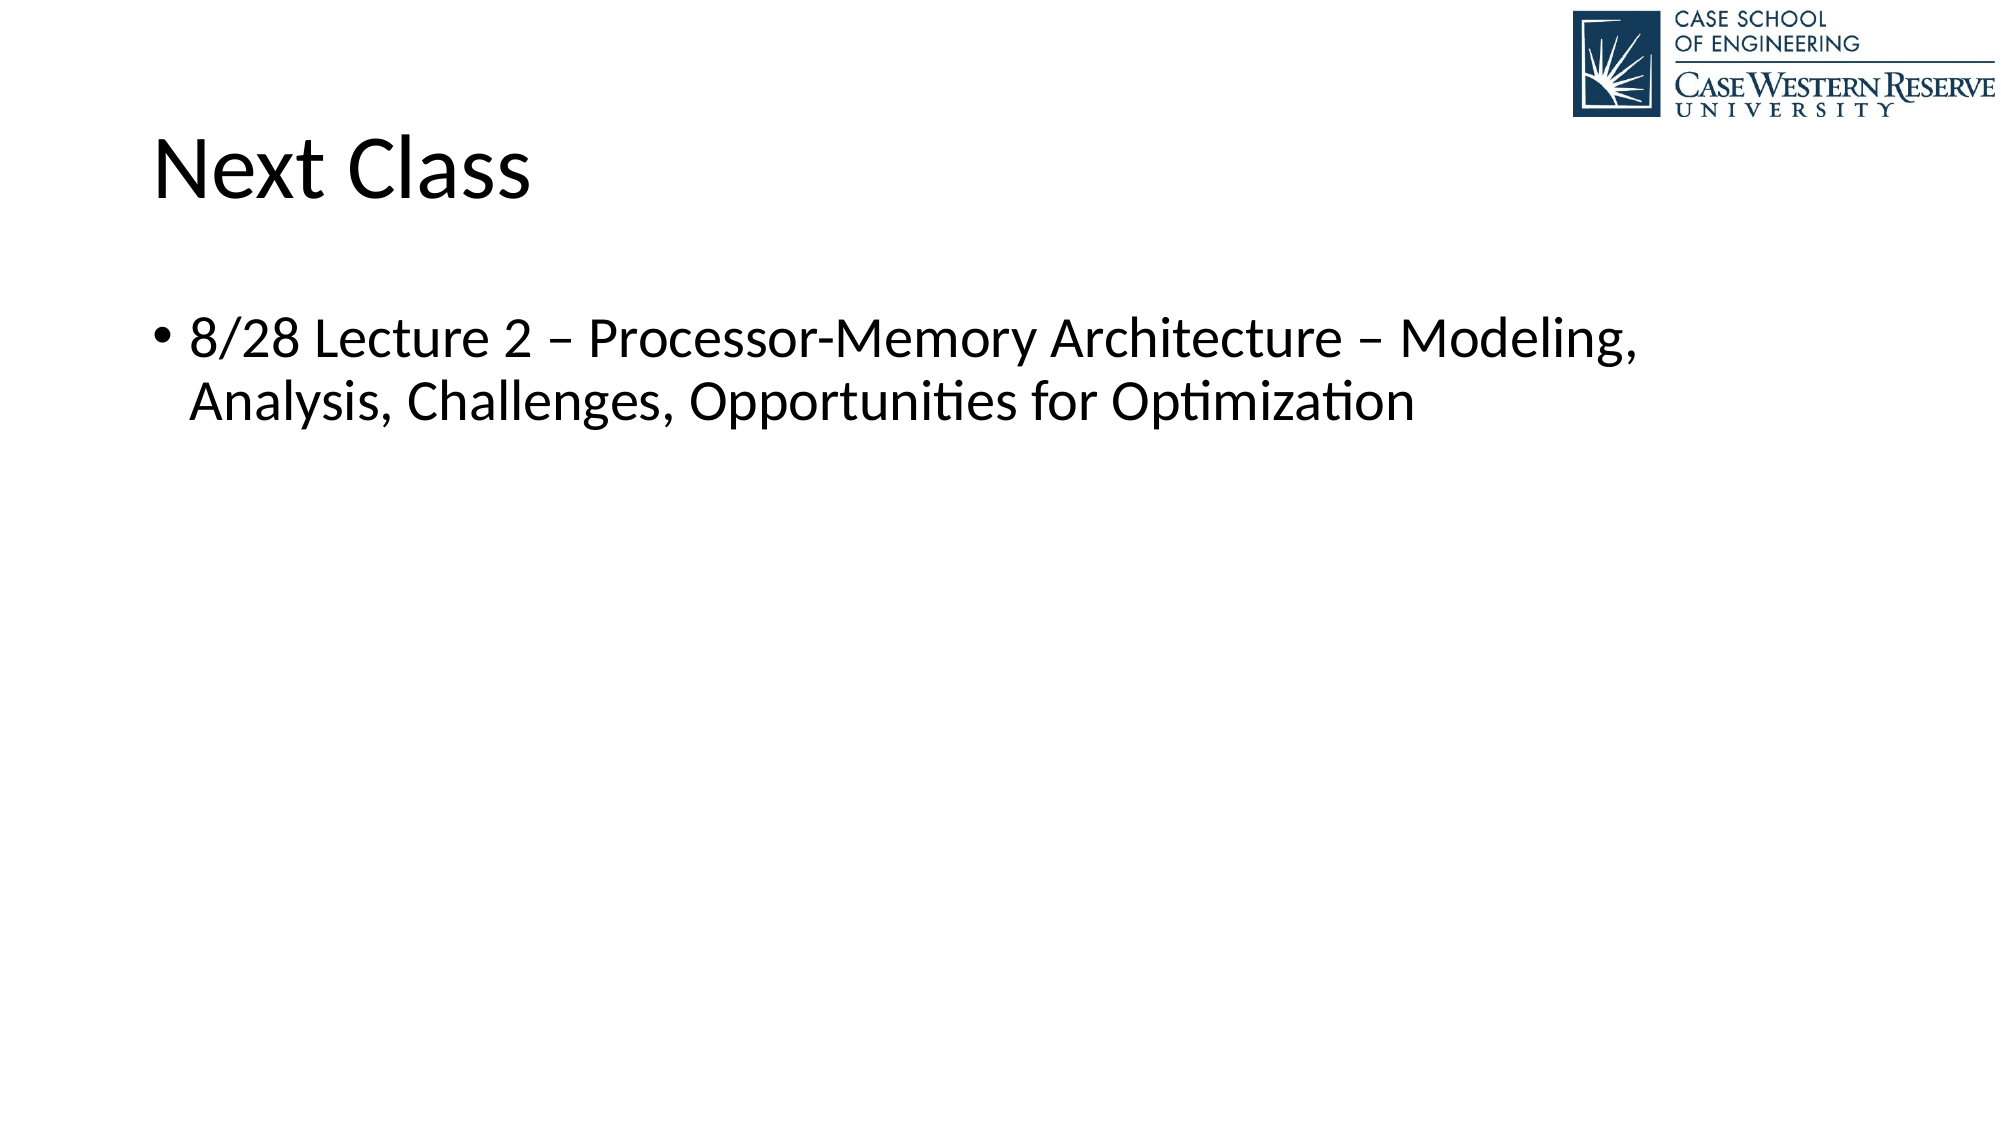

# Next Class
8/28 Lecture 2 – Processor-Memory Architecture – Modeling, Analysis, Challenges, Opportunities for Optimization